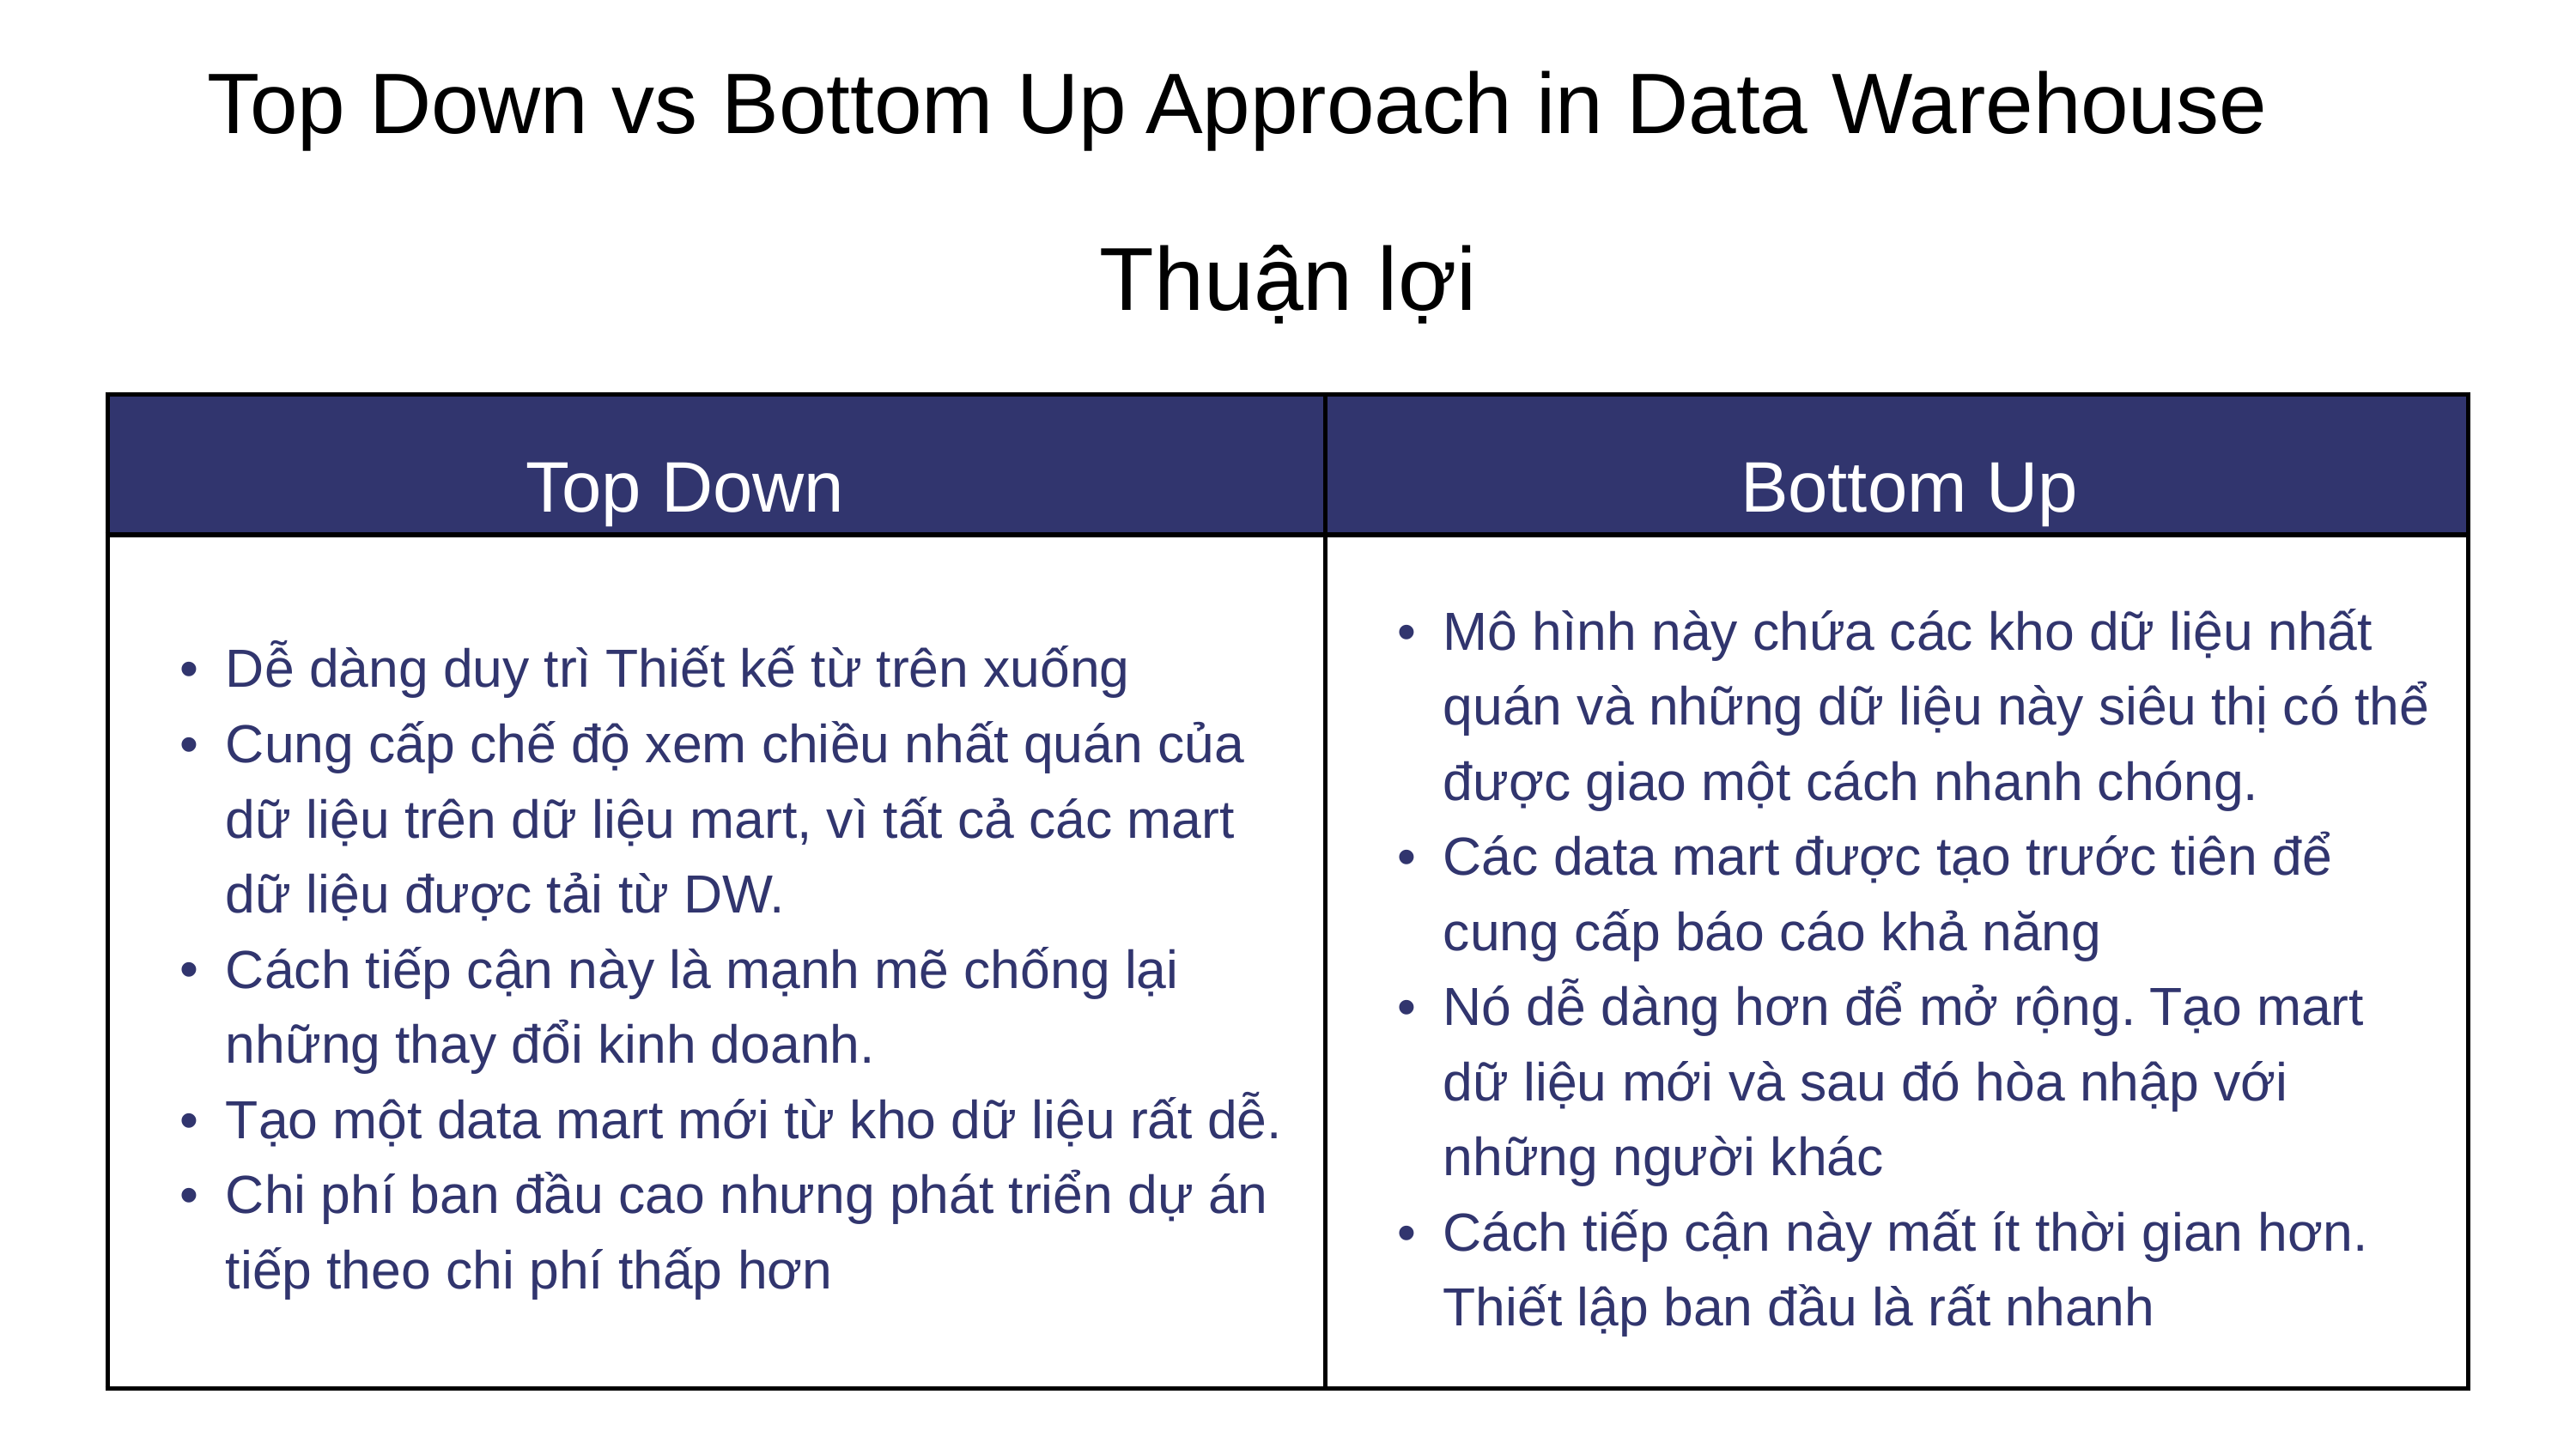

Top Down vs Bottom Up Approach in Data Warehouse
Thuận lợi
|  |  |
| --- | --- |
| Dễ dàng duy trì Thiết kế từ trên xuống Cung cấp chế độ xem chiều nhất quán của dữ liệu trên dữ liệu mart, vì tất cả các mart dữ liệu được tải từ DW. Cách tiếp cận này là mạnh mẽ chống lại những thay đổi kinh doanh. Tạo một data mart mới từ kho dữ liệu rất dễ. Chi phí ban đầu cao nhưng phát triển dự án tiếp theo chi phí thấp hơn | Mô hình này chứa các kho dữ liệu nhất quán và những dữ liệu này siêu thị có thể được giao một cách nhanh chóng. Các data mart được tạo trước tiên để cung cấp báo cáo khả năng Nó dễ dàng hơn để mở rộng. Tạo mart dữ liệu mới và sau đó hòa nhập với những người khác Cách tiếp cận này mất ít thời gian hơn. Thiết lập ban đầu là rất nhanh |
Top Down
Bottom Up